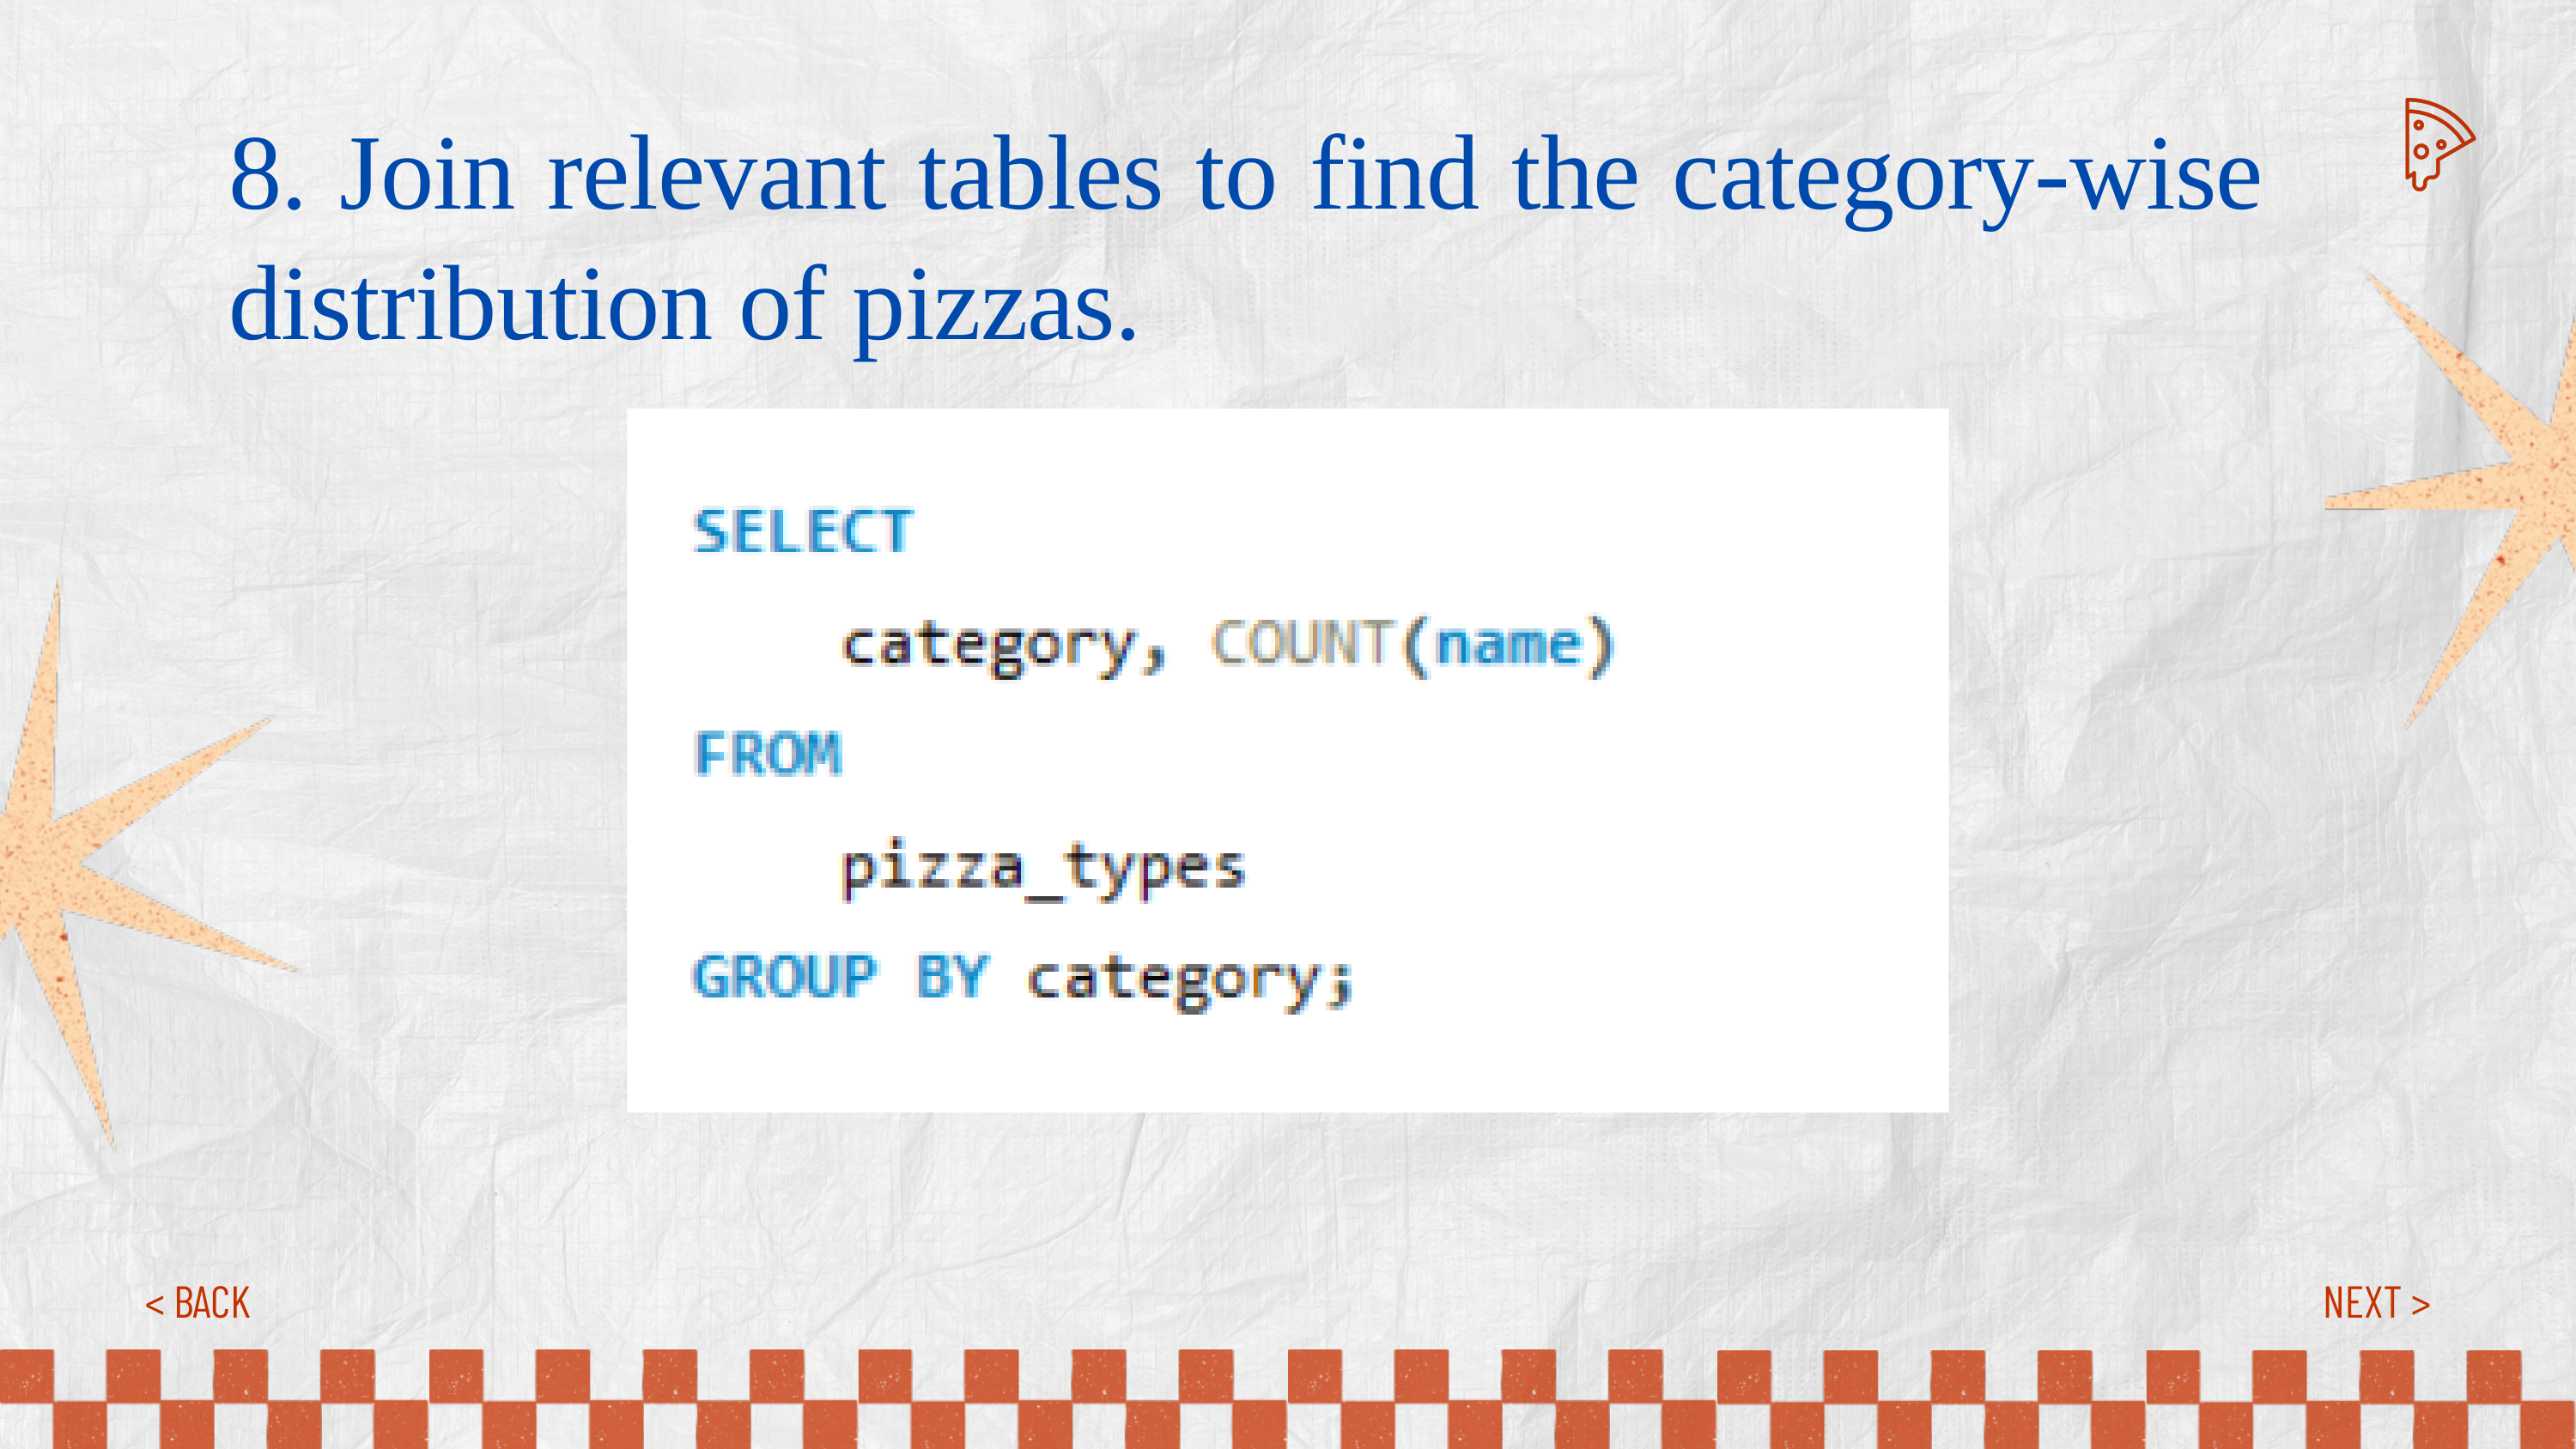

8. Join relevant tables to find the category-wise distribution of pizzas.

< BACK
NEXT >